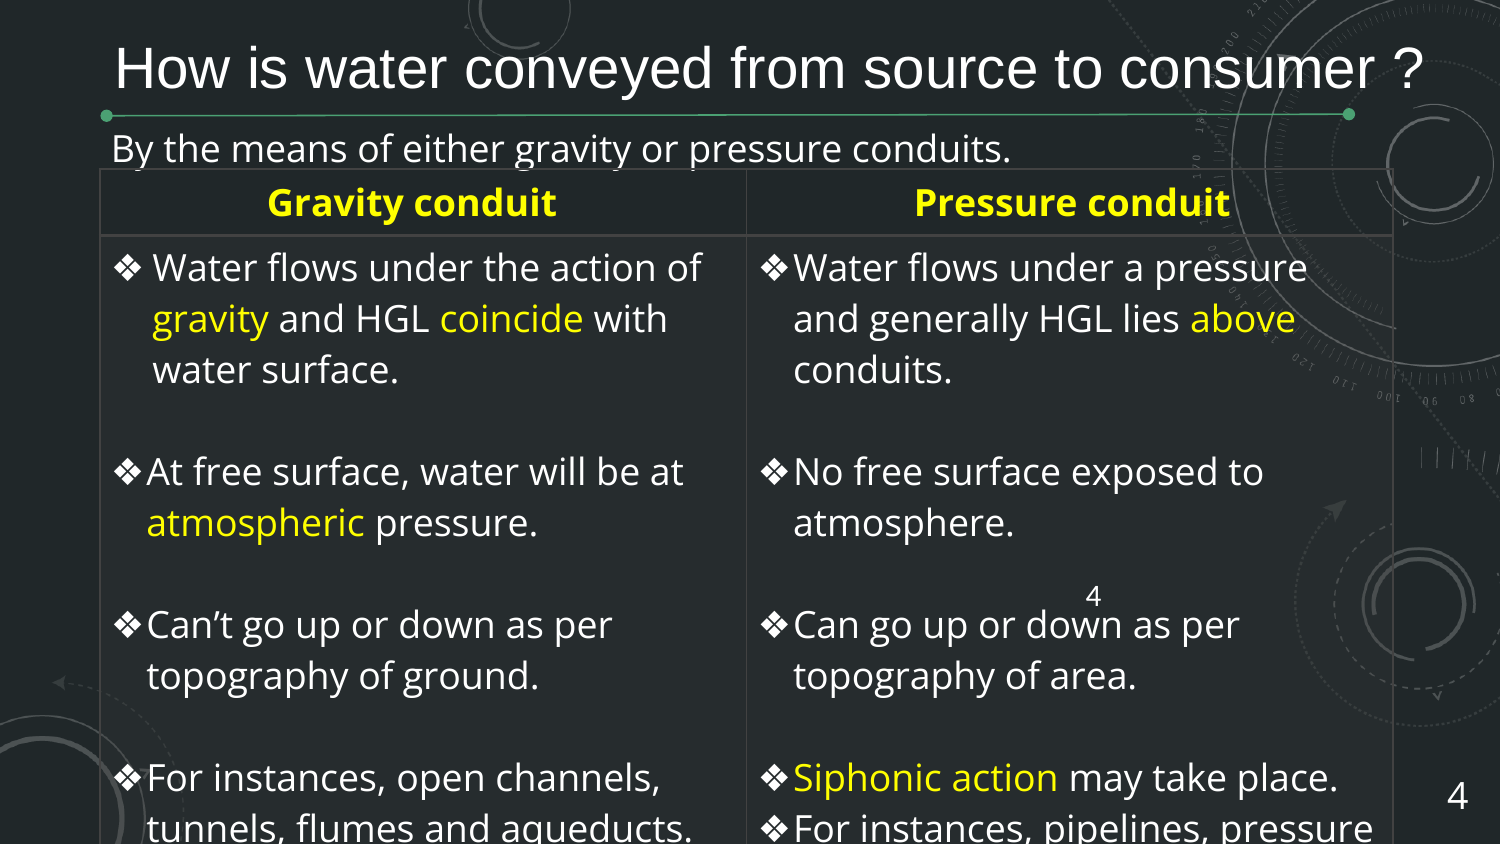

# How is water conveyed from source to consumer ?
By the means of either gravity or pressure conduits.

| Gravity conduit | Pressure conduit |
| --- | --- |
| Water flows under the action of gravity and HGL coincide with water surface. At free surface, water will be at atmospheric pressure. Can’t go up or down as per topography of ground. For instances, open channels, tunnels, flumes and aqueducts. | Water flows under a pressure and generally HGL lies above conduits. No free surface exposed to atmosphere. Can go up or down as per topography of area. Siphonic action may take place. For instances, pipelines, pressure aqueducts and pressure tunnels. |
4
4